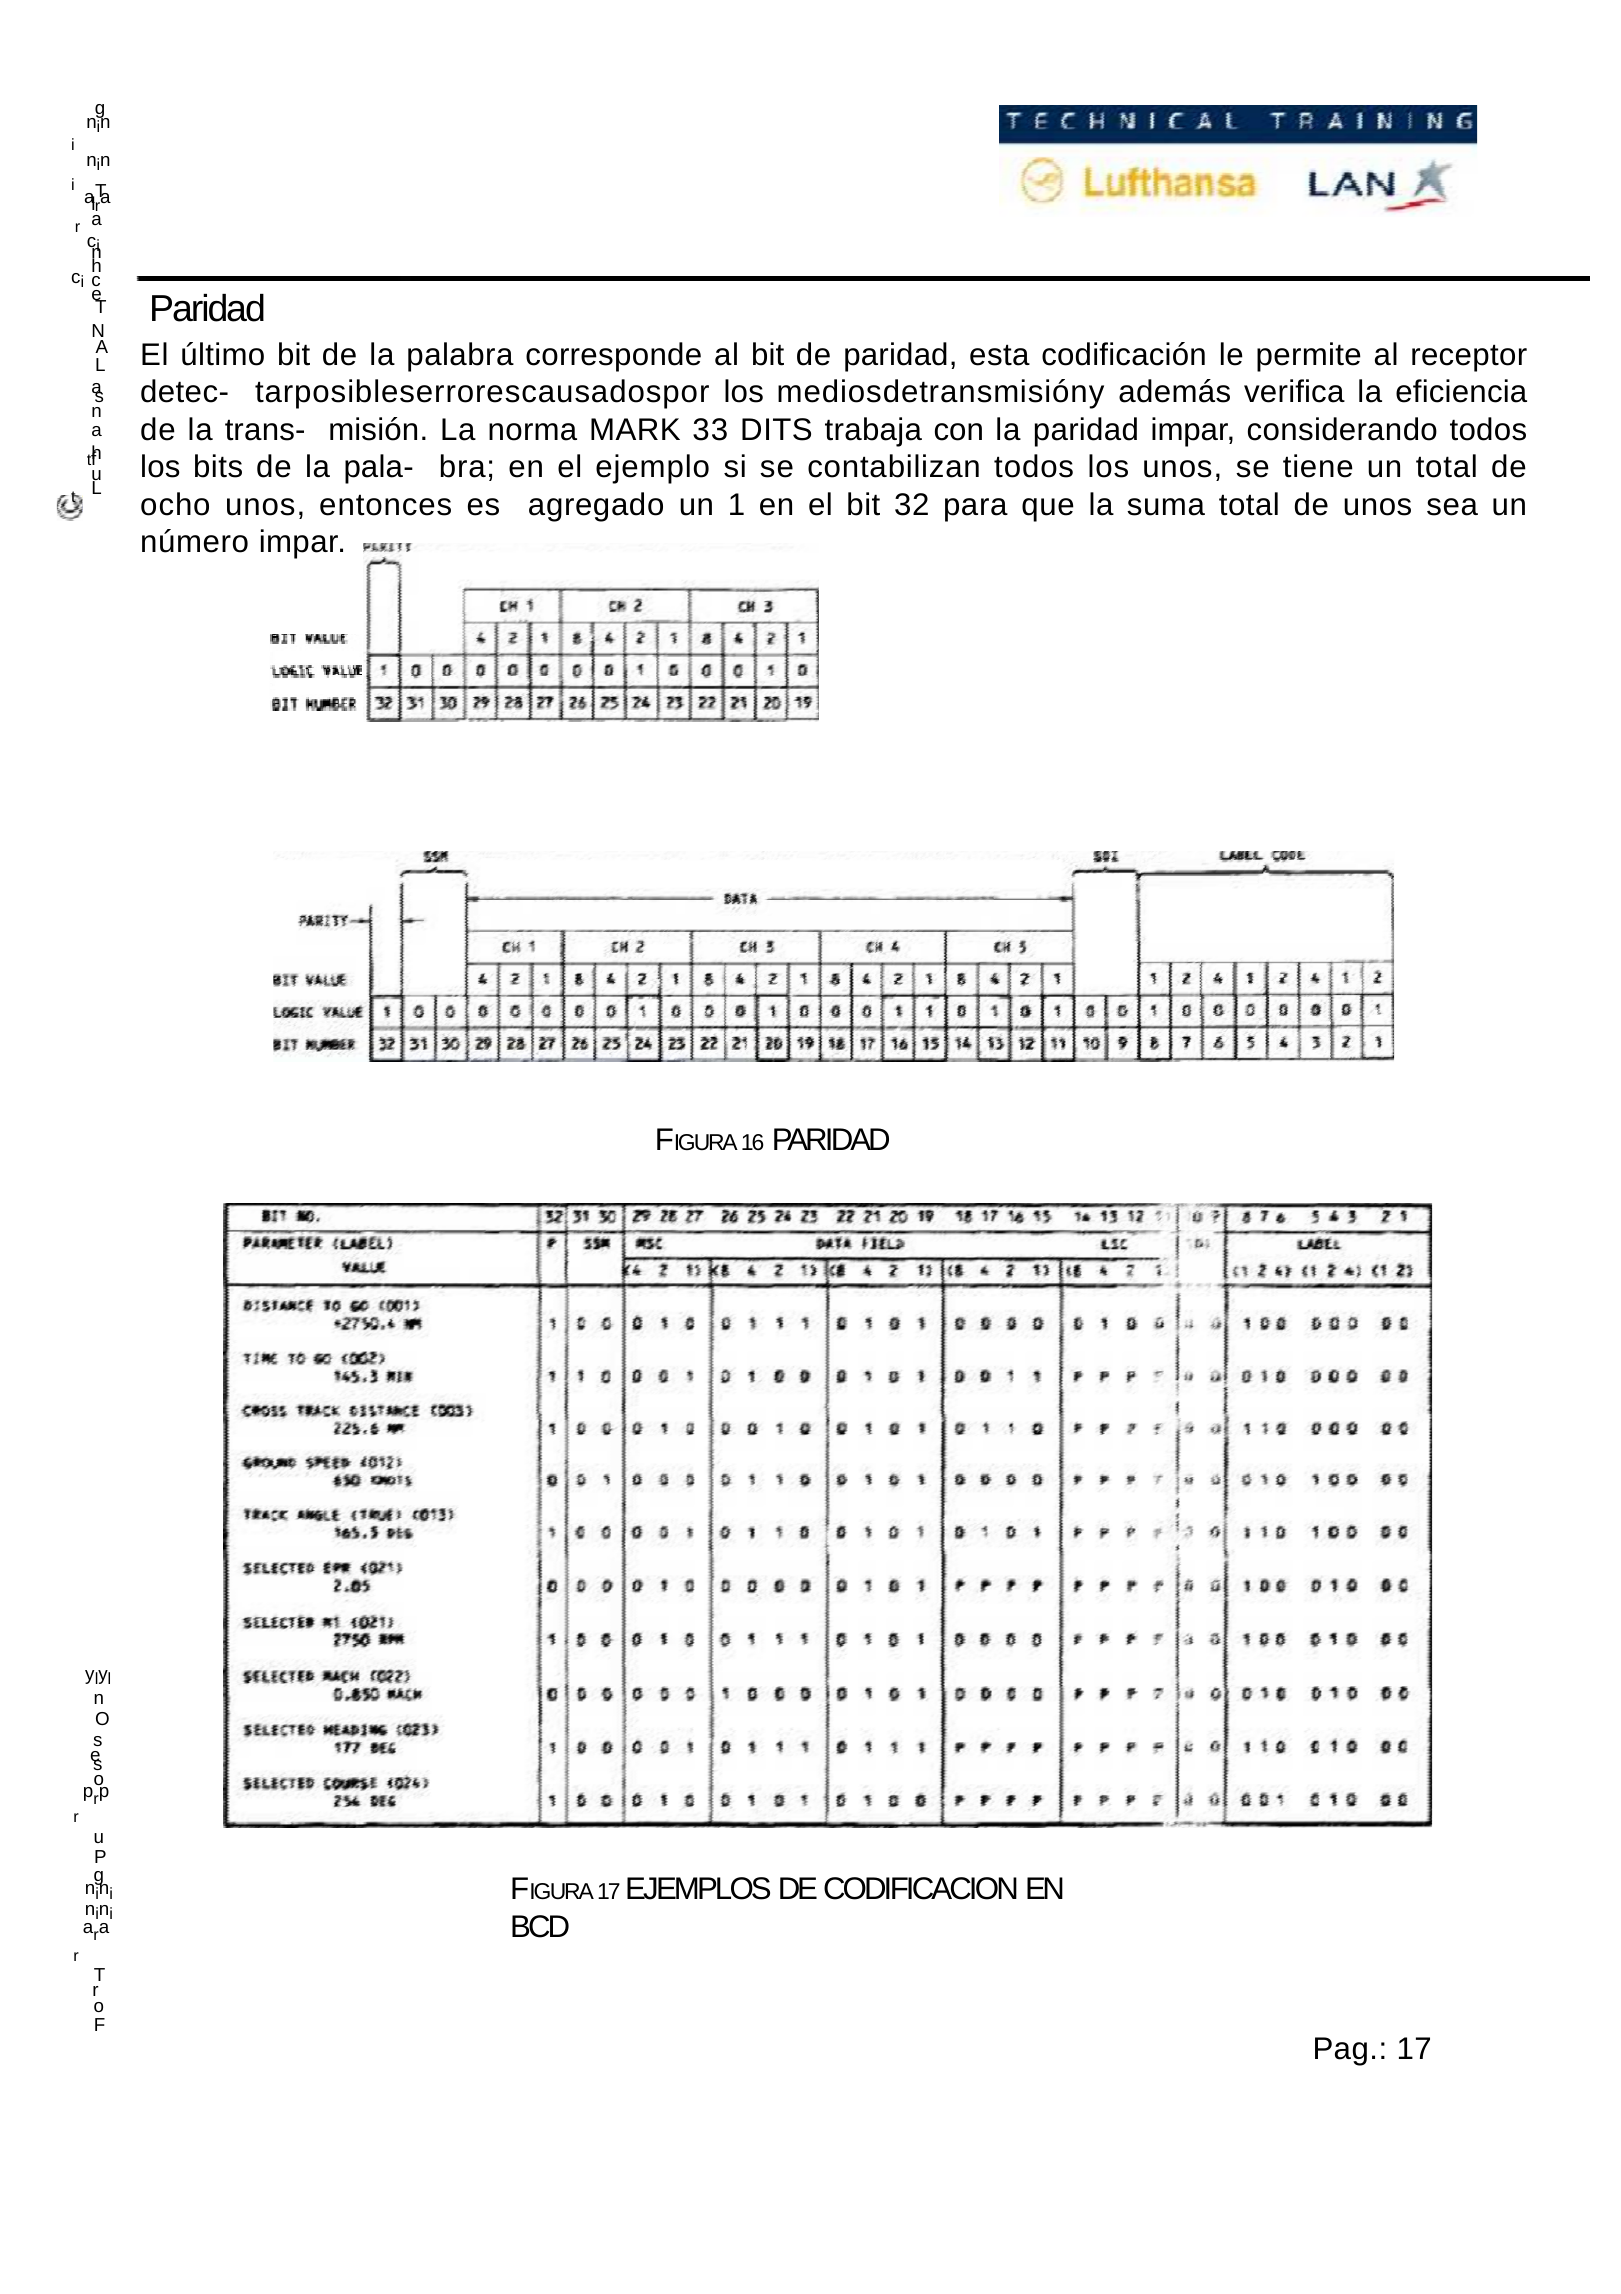

g
     nini
     nini
    arar

     T
     l
    a
     cici
    n
     h
    c
Paridad
El último bit de la palabra corresponde al bit de paridad, esta codificación le permite al receptor detec-  tarposibleserrorescausadospor los mediosdetransmisióny además verifica la eficiencia de la trans-  misión. La norma MARK 33 DITS trabaja con la paridad impar, considerando todos los bits de la pala-  bra; en el ejemplo si se contabilizan todos los unos, se tiene un total de ocho unos, entonces es  agregado un 1 en el bit 32 para que la suma total de unos sea un número impar.

    e
     T
     N
     A
     L
    a
    s
    n
    a
     tht
      f
    u
     L

FIGURA 16 PARIDAD

     ylyl
    n
      O
    s
    e
    s
    o
    prpr
    u
     P
    g
     nini
     nini
    arar
     T
    r
    o
     F
FIGURA 17 EJEMPLOS DE CODIFICACION EN BCD
Pag.: 17